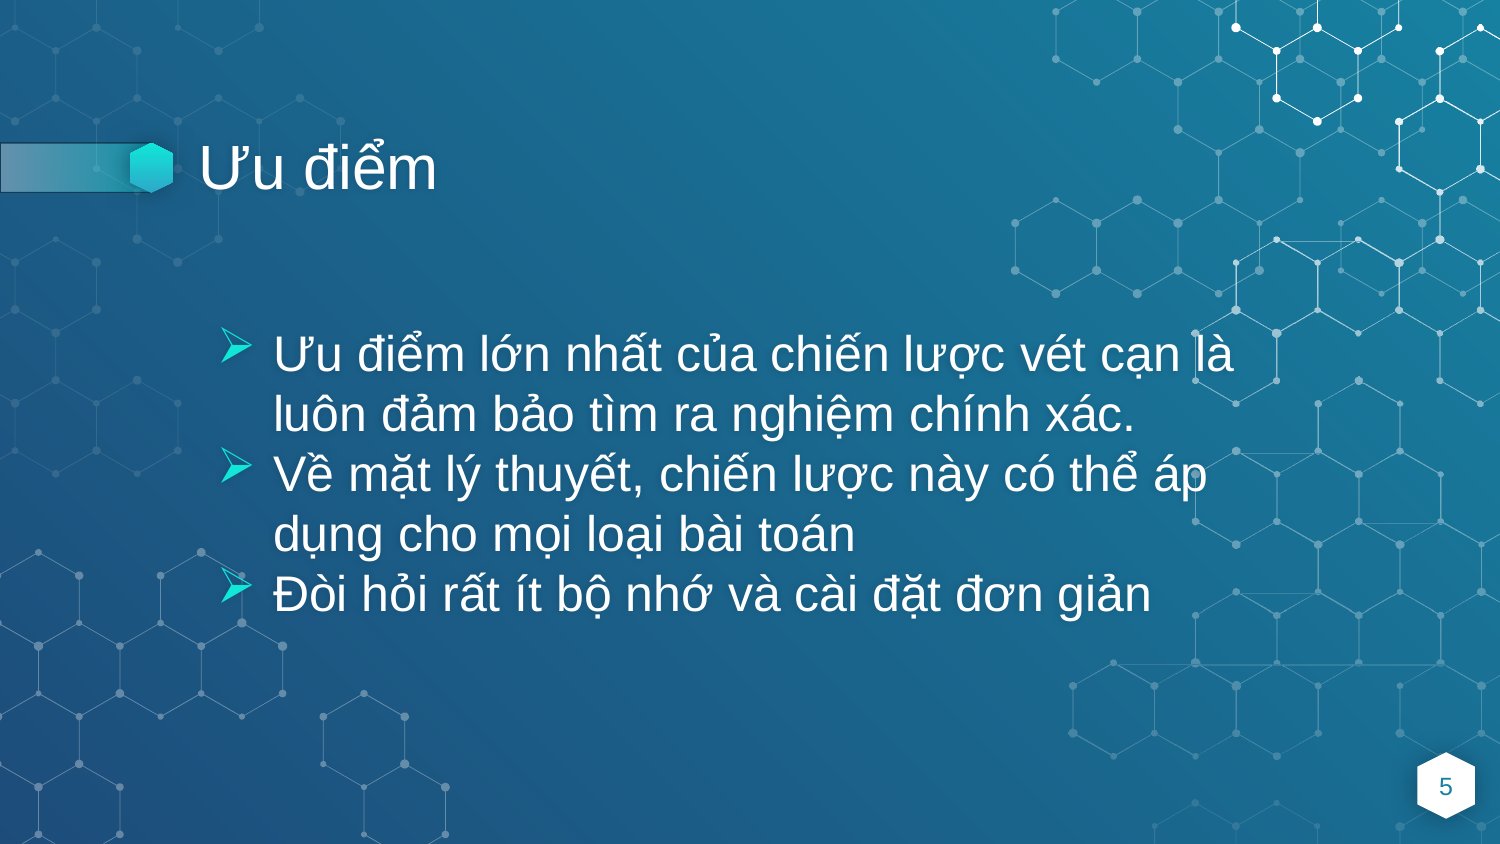

# Ưu điểm
Ưu điểm lớn nhất của chiến lược vét cạn là luôn đảm bảo tìm ra nghiệm chính xác.
Về mặt lý thuyết, chiến lược này có thể áp dụng cho mọi loại bài toán
Đòi hỏi rất ít bộ nhớ và cài đặt đơn giản

5